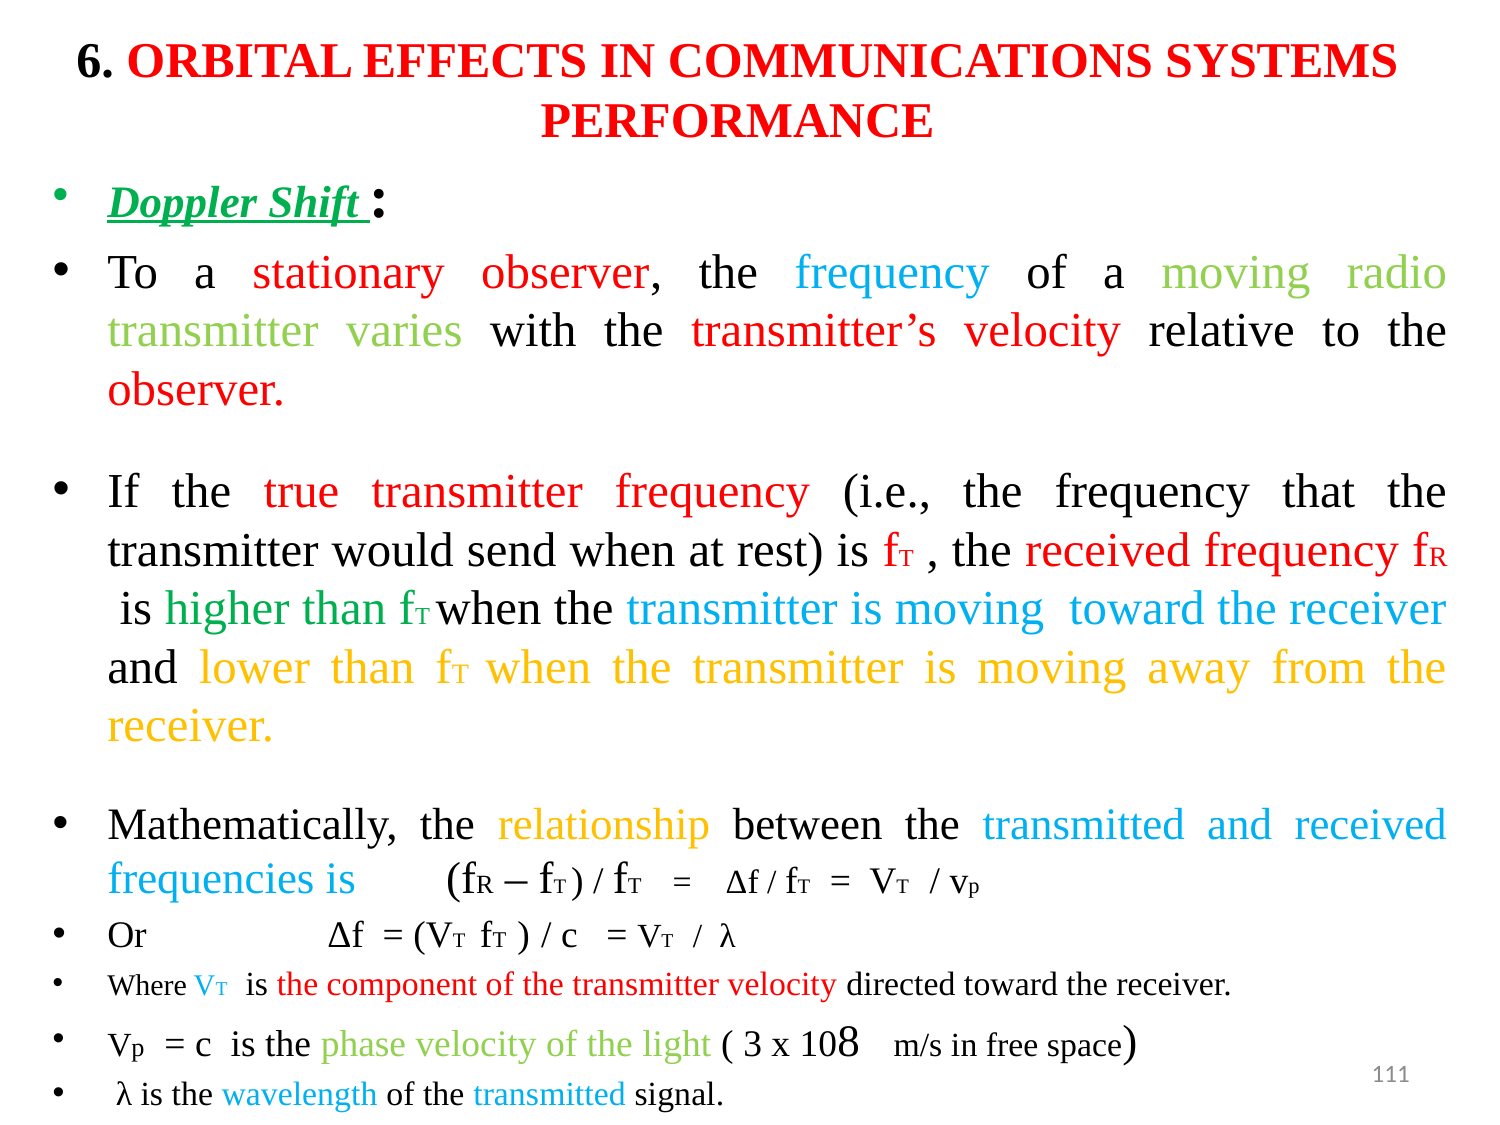

# 6. ORBITAL EFFECTS IN COMMUNICATIONS SYSTEMS PERFORMANCE
Doppler Shift :
To a stationary observer, the frequency of a moving radio transmitter varies with the transmitter’s velocity relative to the observer.

If the true transmitter frequency (i.e., the frequency that the transmitter would send when at rest) is fT , the received frequency fR  is higher than fT when the transmitter is moving  toward the receiver and lower than fT when the transmitter is moving away from the receiver.

Mathematically, the relationship between the transmitted and received frequencies is        (fR – fT ) / fT     =    Δf / fT   =  VT    / vp
Or                   Δf  = (VT  fT  )  / c   = VT    /  λ
Where VT   is the component of the transmitter velocity directed toward the receiver.
Vp   = c  is the phase velocity of the light ( 3 x 108   m/s in free space)
 λ is the wavelength of the transmitted signal.

111